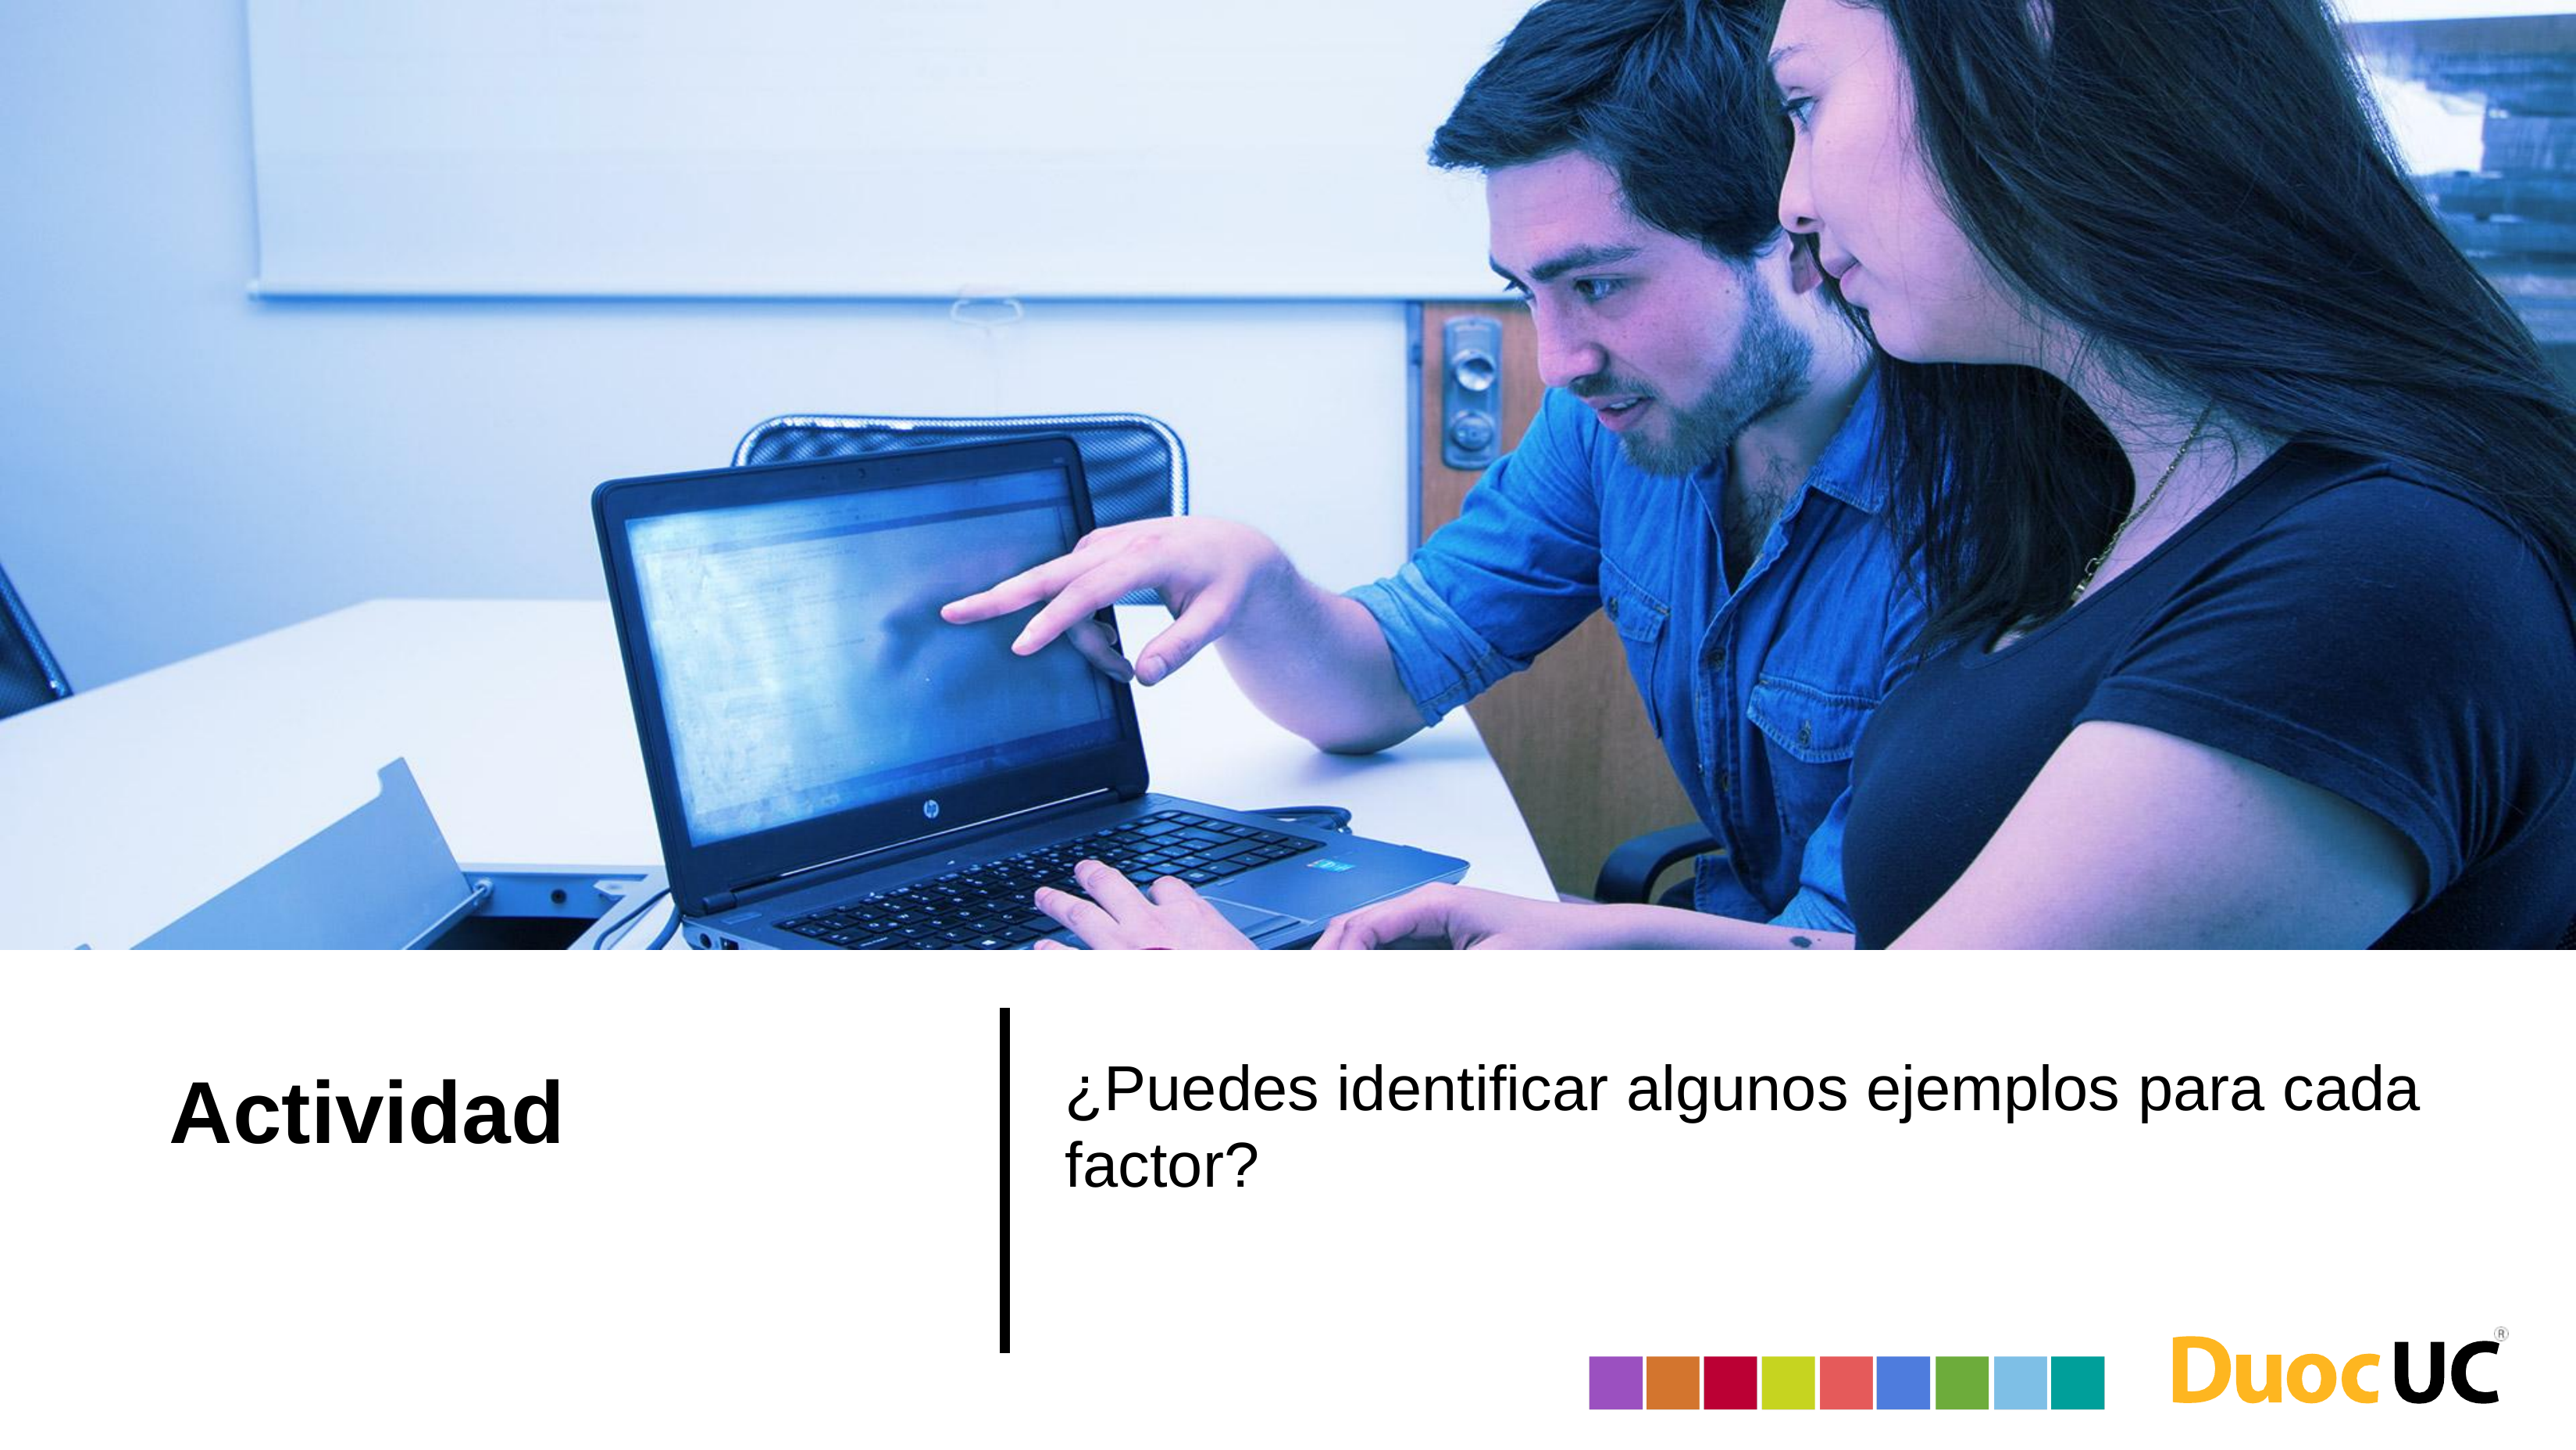

¿Puedes identificar algunos ejemplos para cada factor?
# Actividad